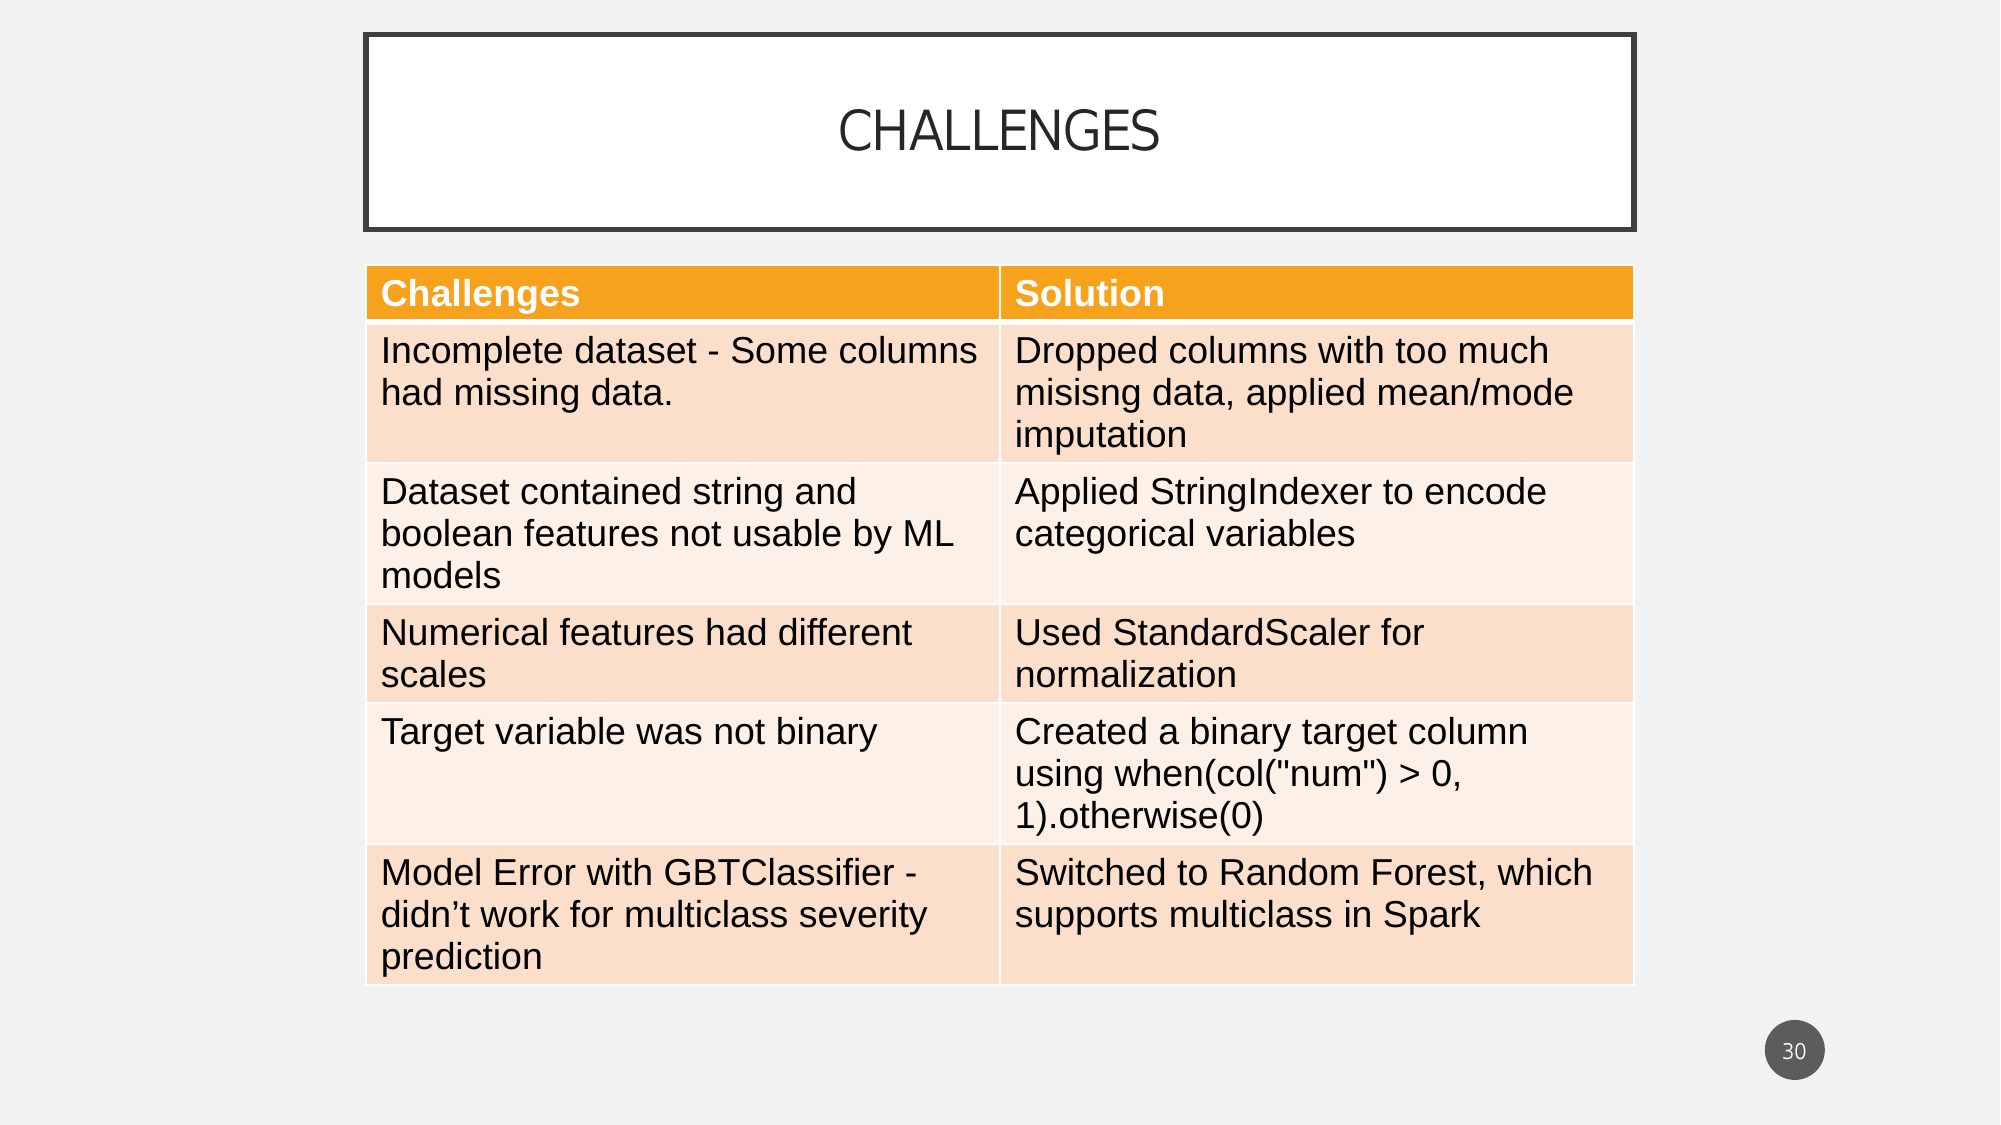

# CHALLENGES
| Challenges | Solution |
| --- | --- |
| Incomplete dataset - Some columns had missing data. | Dropped columns with too much misisng data, applied mean/mode imputation |
| Dataset contained string and boolean features not usable by ML models | Applied StringIndexer to encode categorical variables |
| Numerical features had different scales | Used StandardScaler for normalization |
| Target variable was not binary | Created a binary target column using when(col("num") > 0, 1).otherwise(0) |
| Model Error with GBTClassifier - didn’t work for multiclass severity prediction | Switched to Random Forest, which supports multiclass in Spark |
30